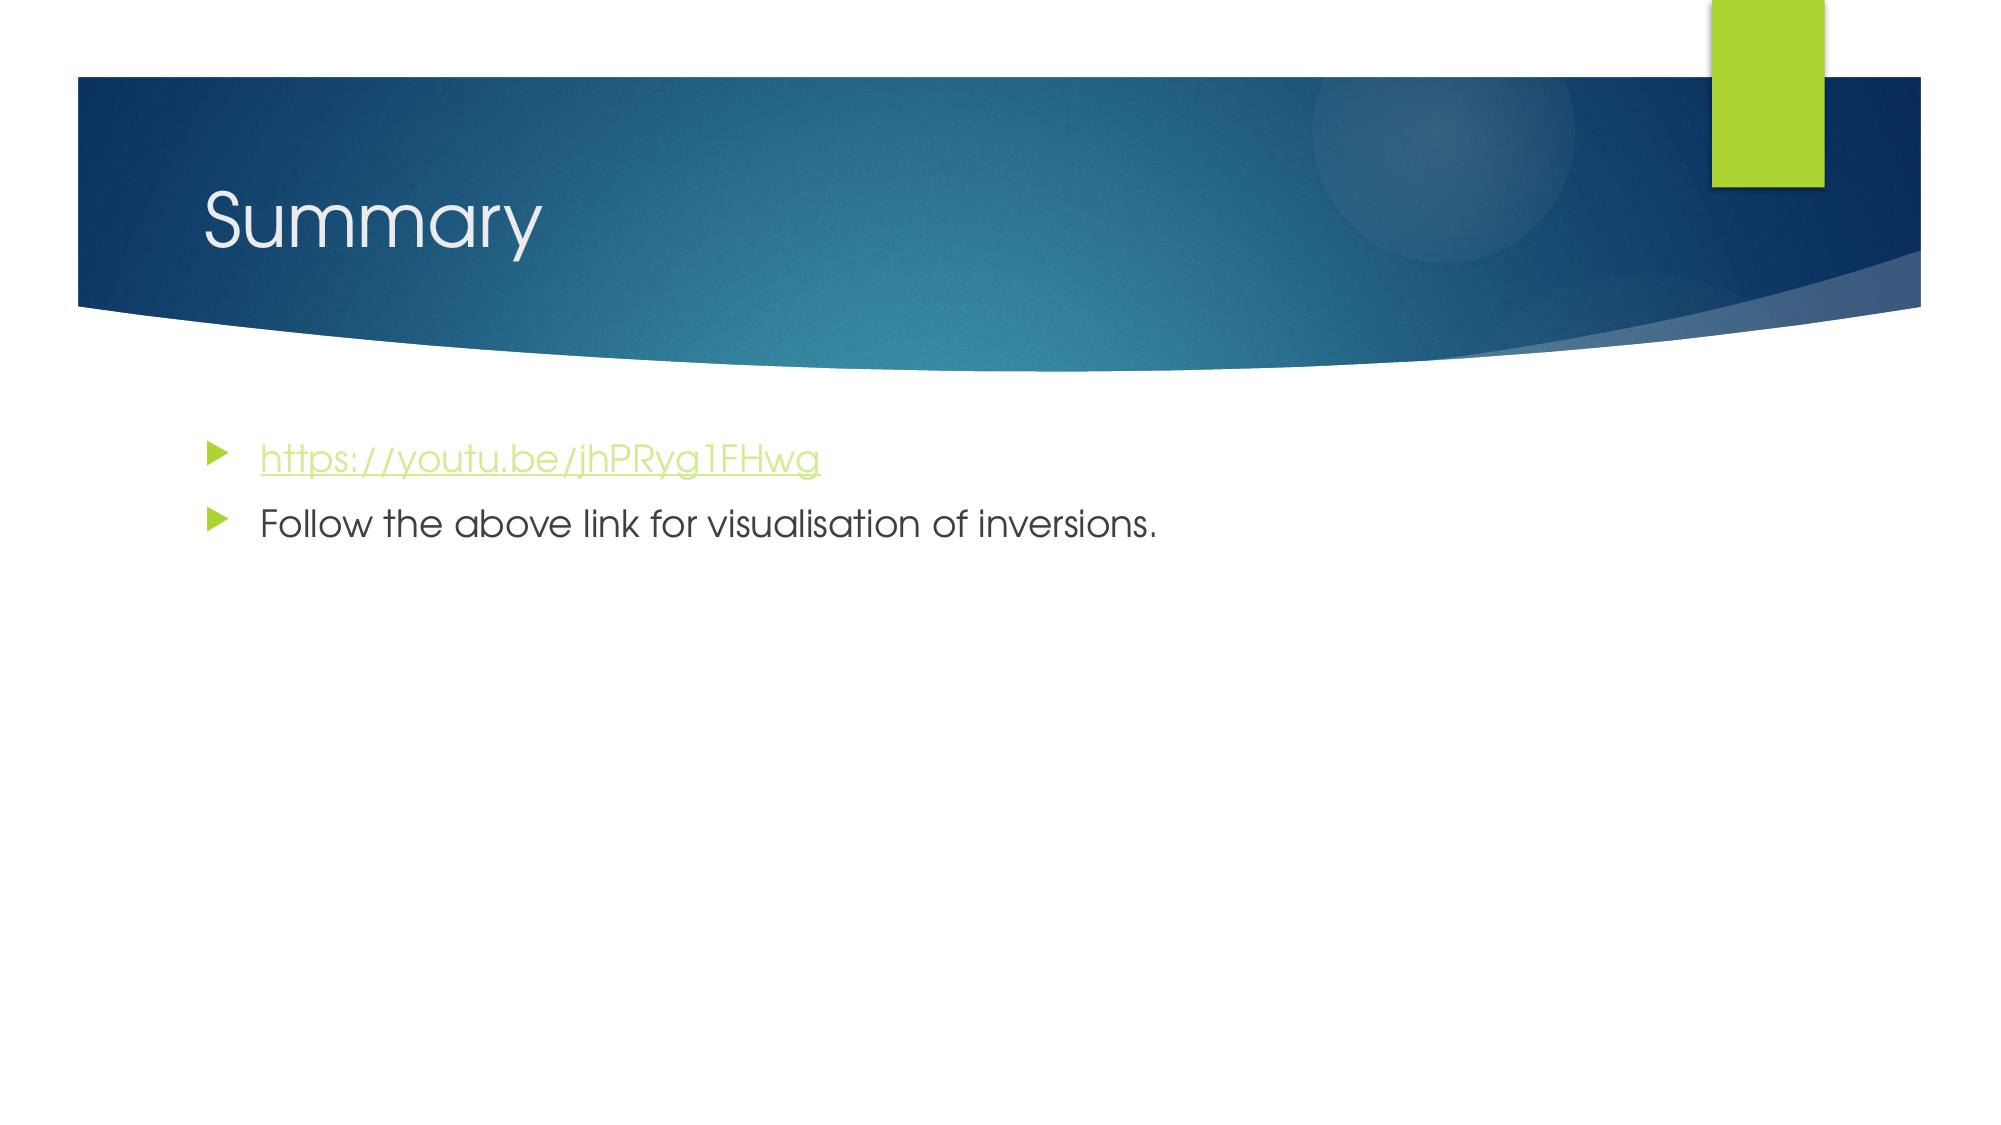

# Summary
https://youtu.be/jhPRyg1FHwg
Follow the above link for visualisation of inversions.